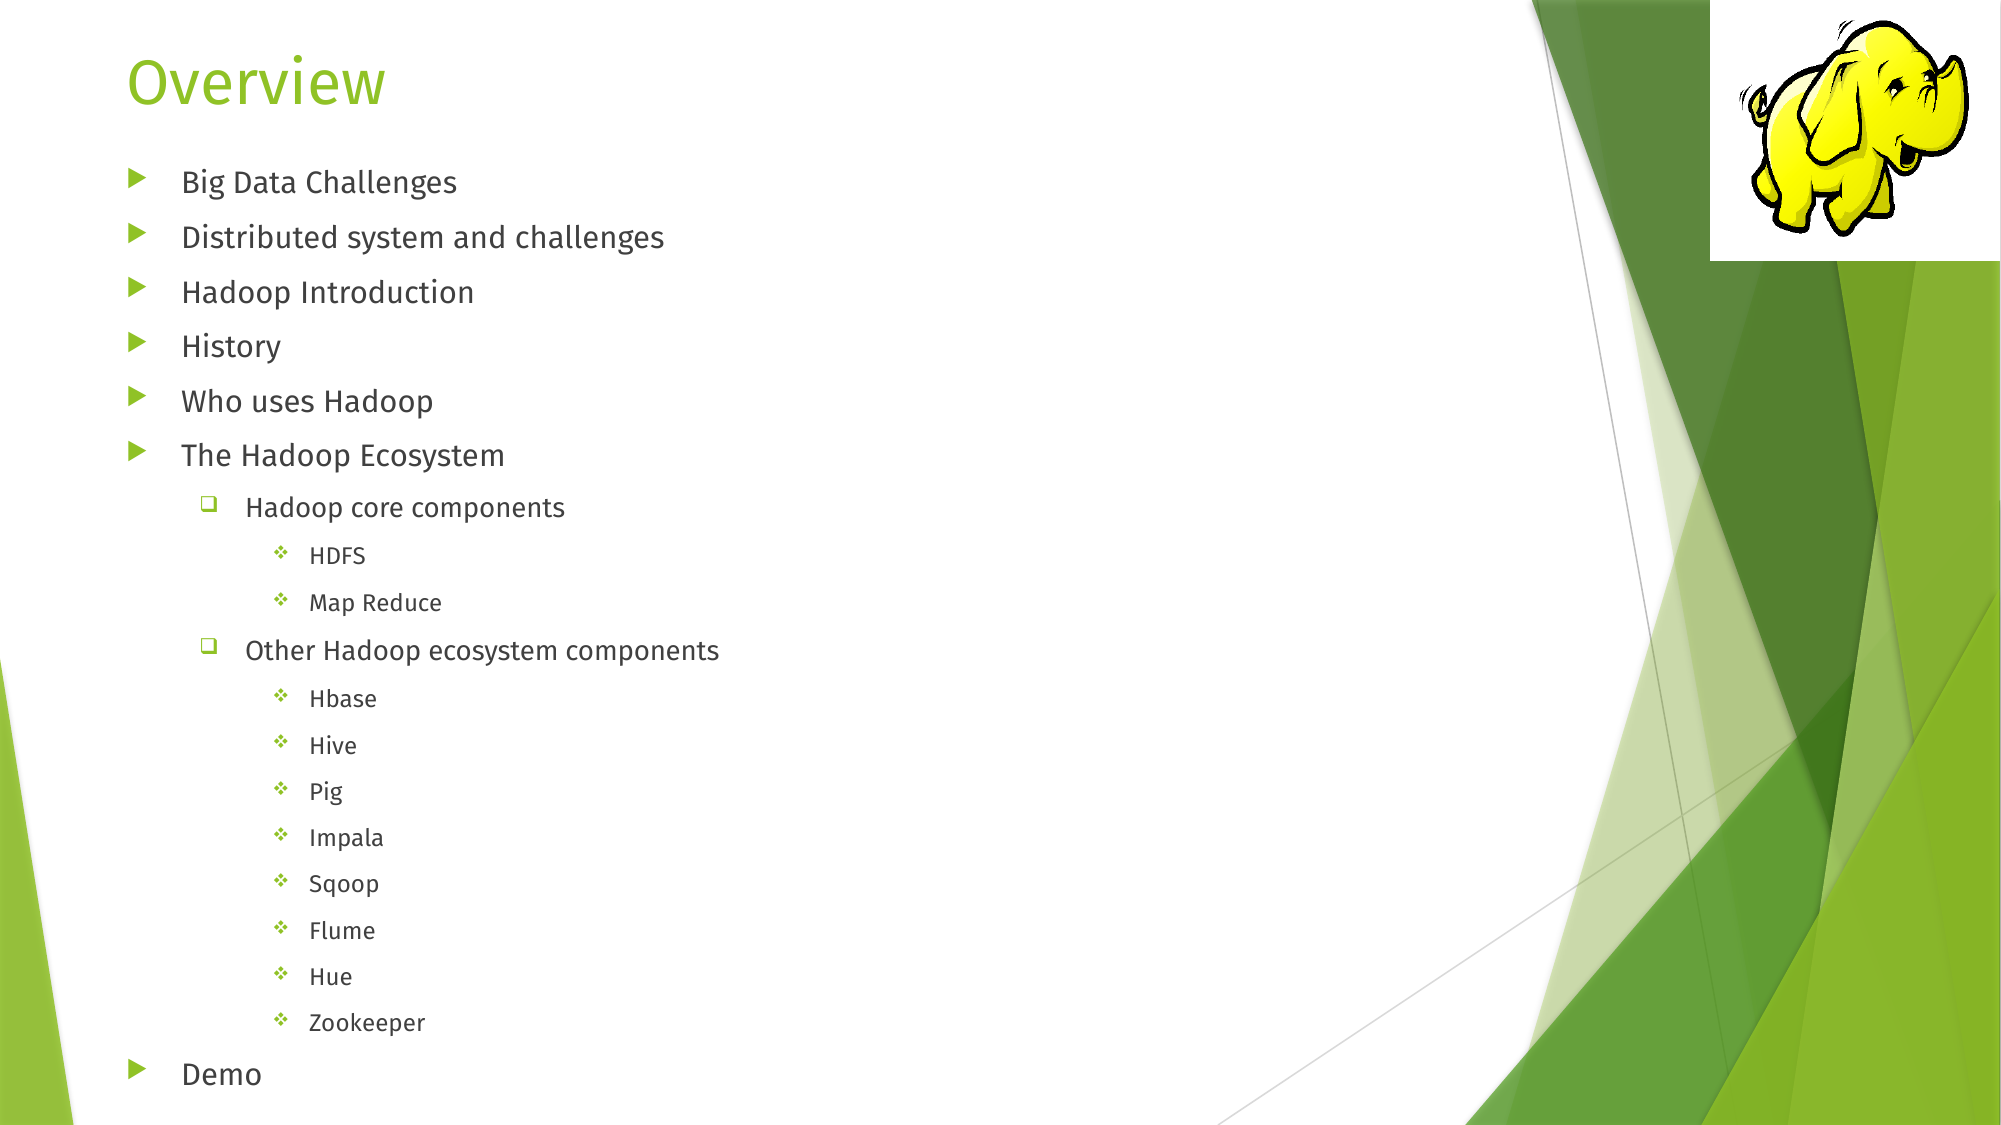

# Overview
Big Data Challenges
Distributed system and challenges
Hadoop Introduction
History
Who uses Hadoop
The Hadoop Ecosystem
Hadoop core components
HDFS
Map Reduce
Other Hadoop ecosystem components
Hbase
Hive
Pig
Impala
Sqoop
Flume
Hue
Zookeeper
Demo